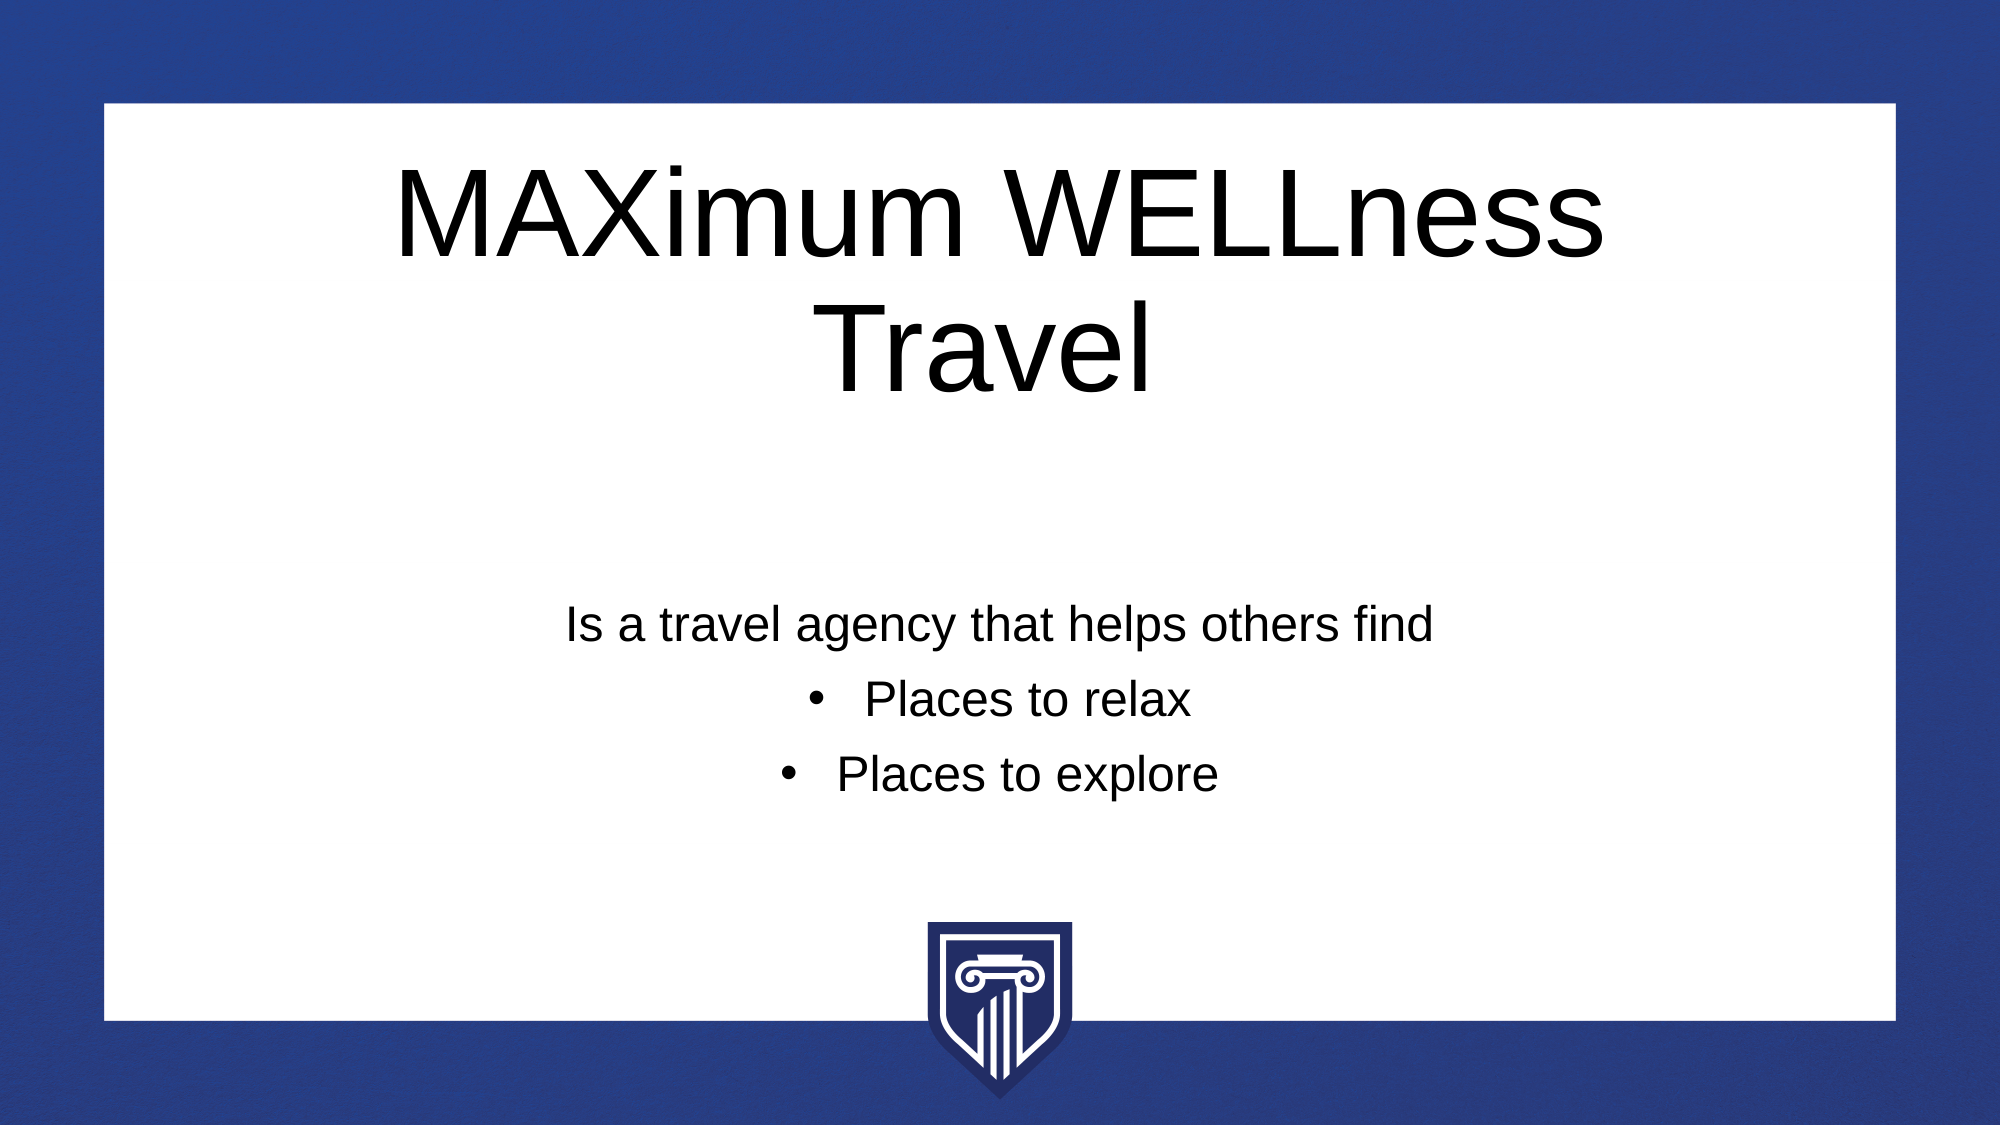

# MAXimum WELLness Travel
Is a travel agency that helps others find
Places to relax
Places to explore